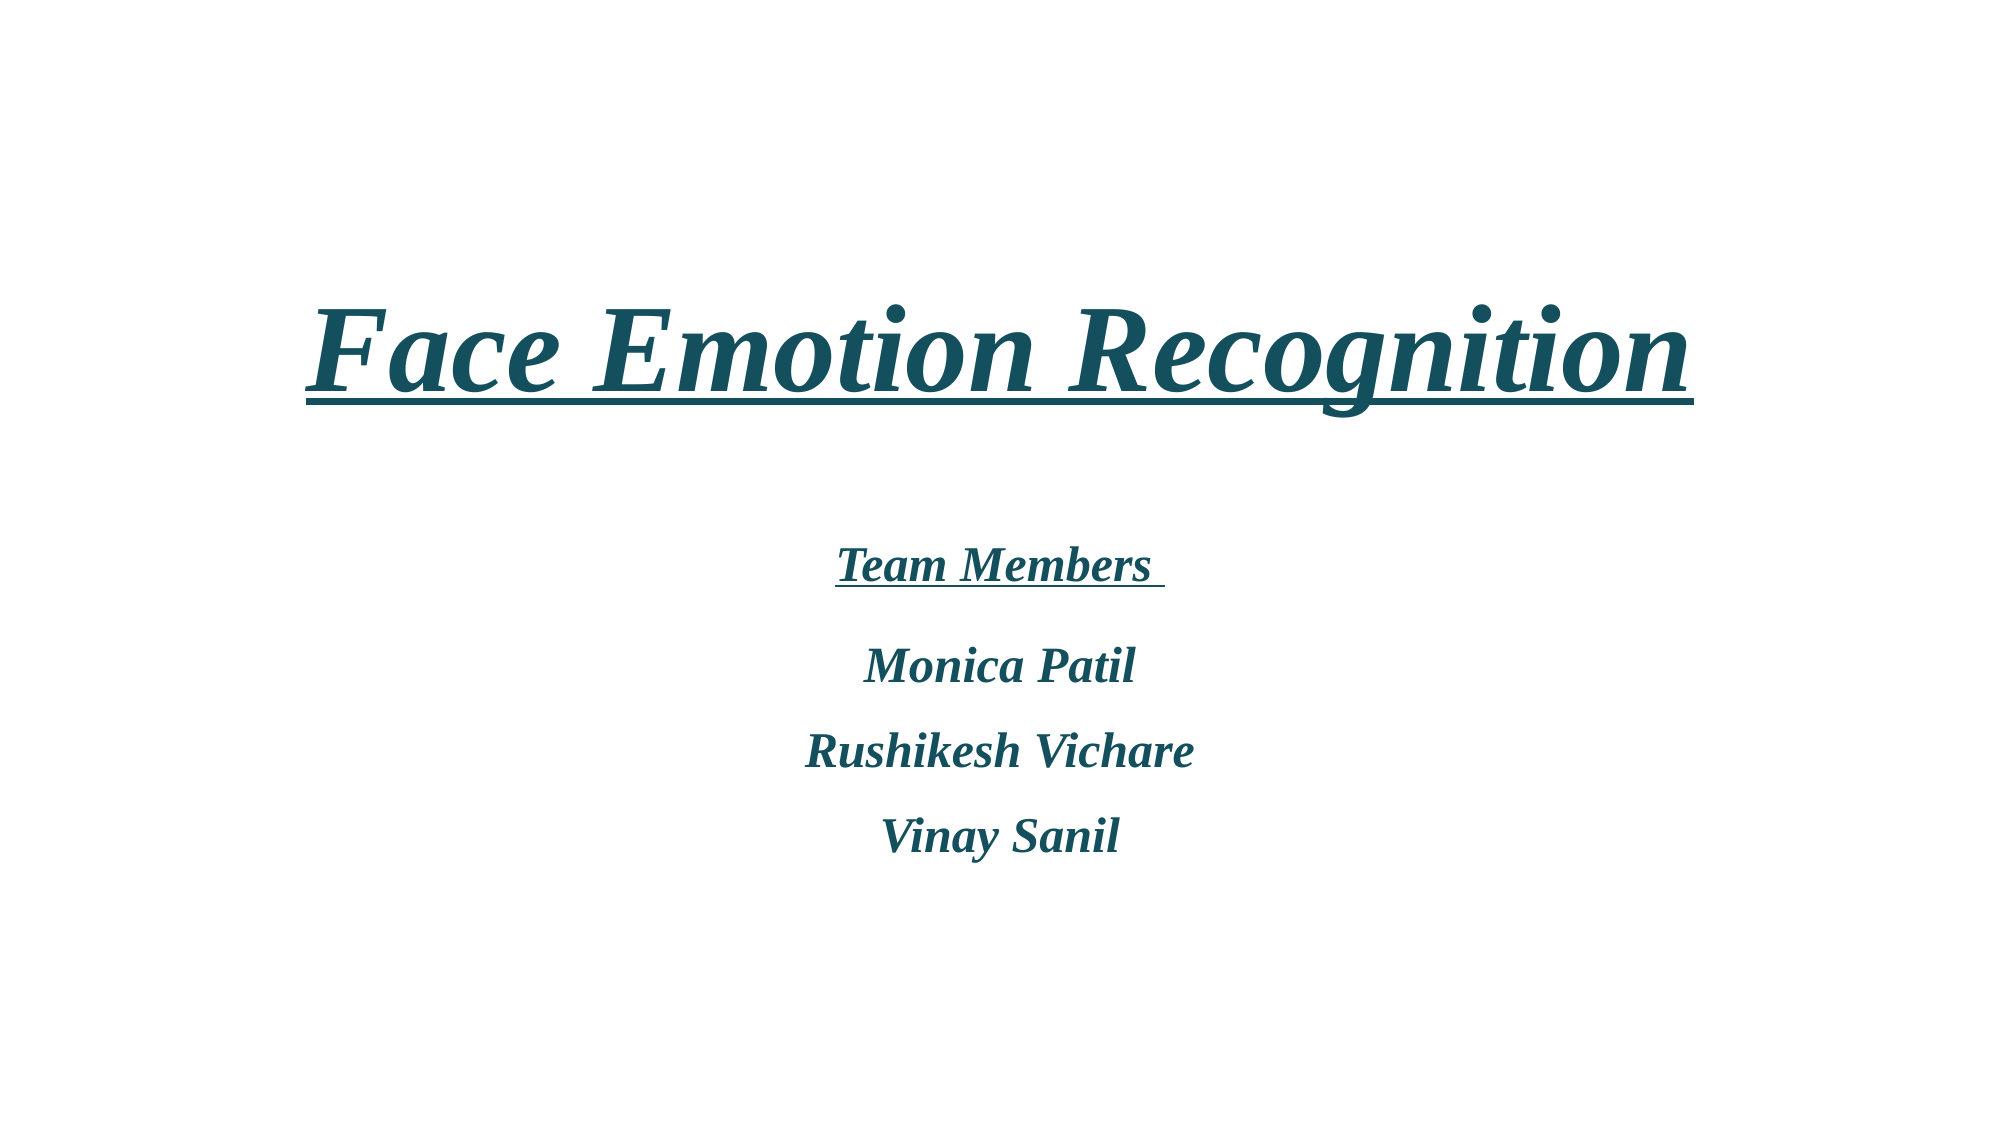

# Face Emotion Recognition
Team Members

Monica Patil

Rushikesh Vichare

Vinay Sanil